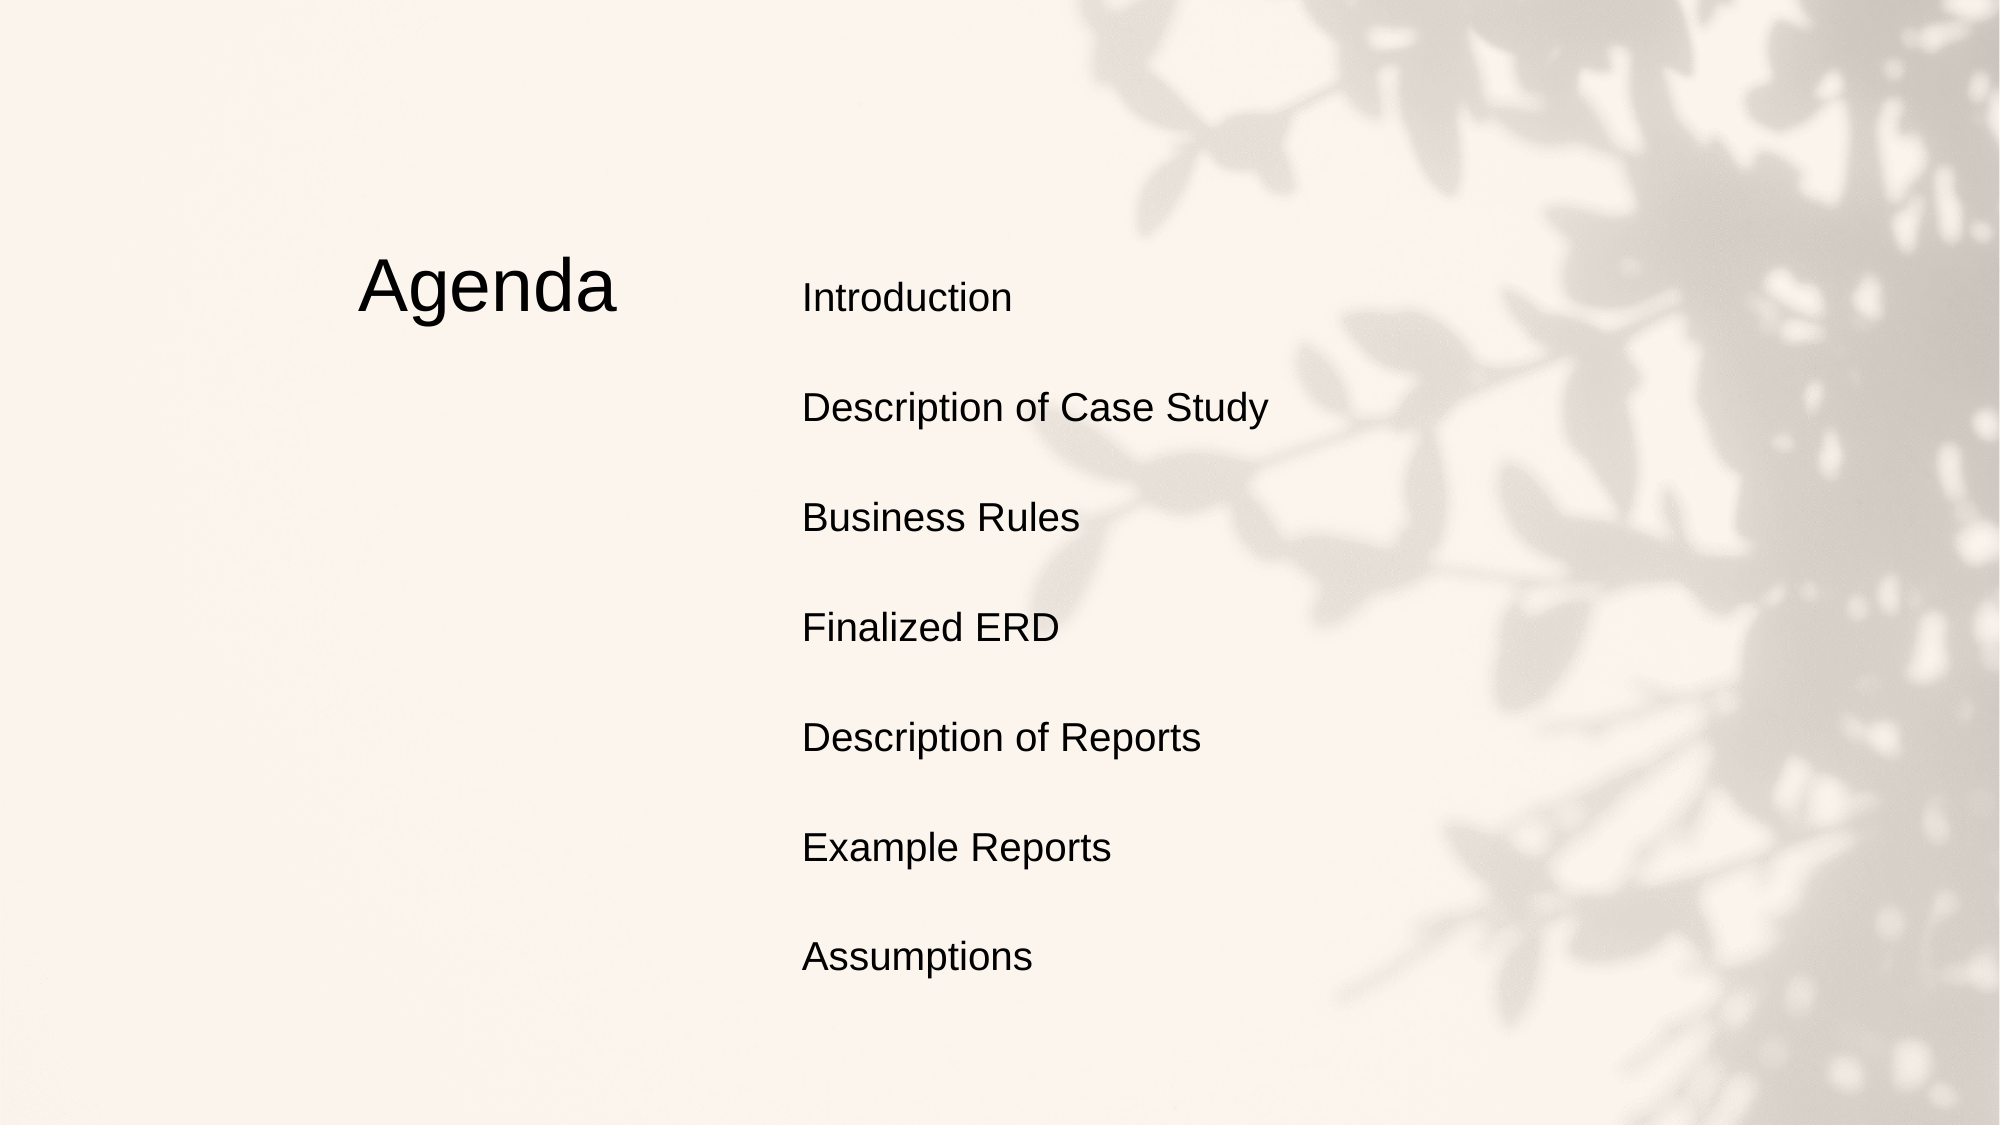

Introduction
Description of Case Study
Business Rules
Finalized ERD
Description of Reports
Example Reports
Assumptions
# Agenda